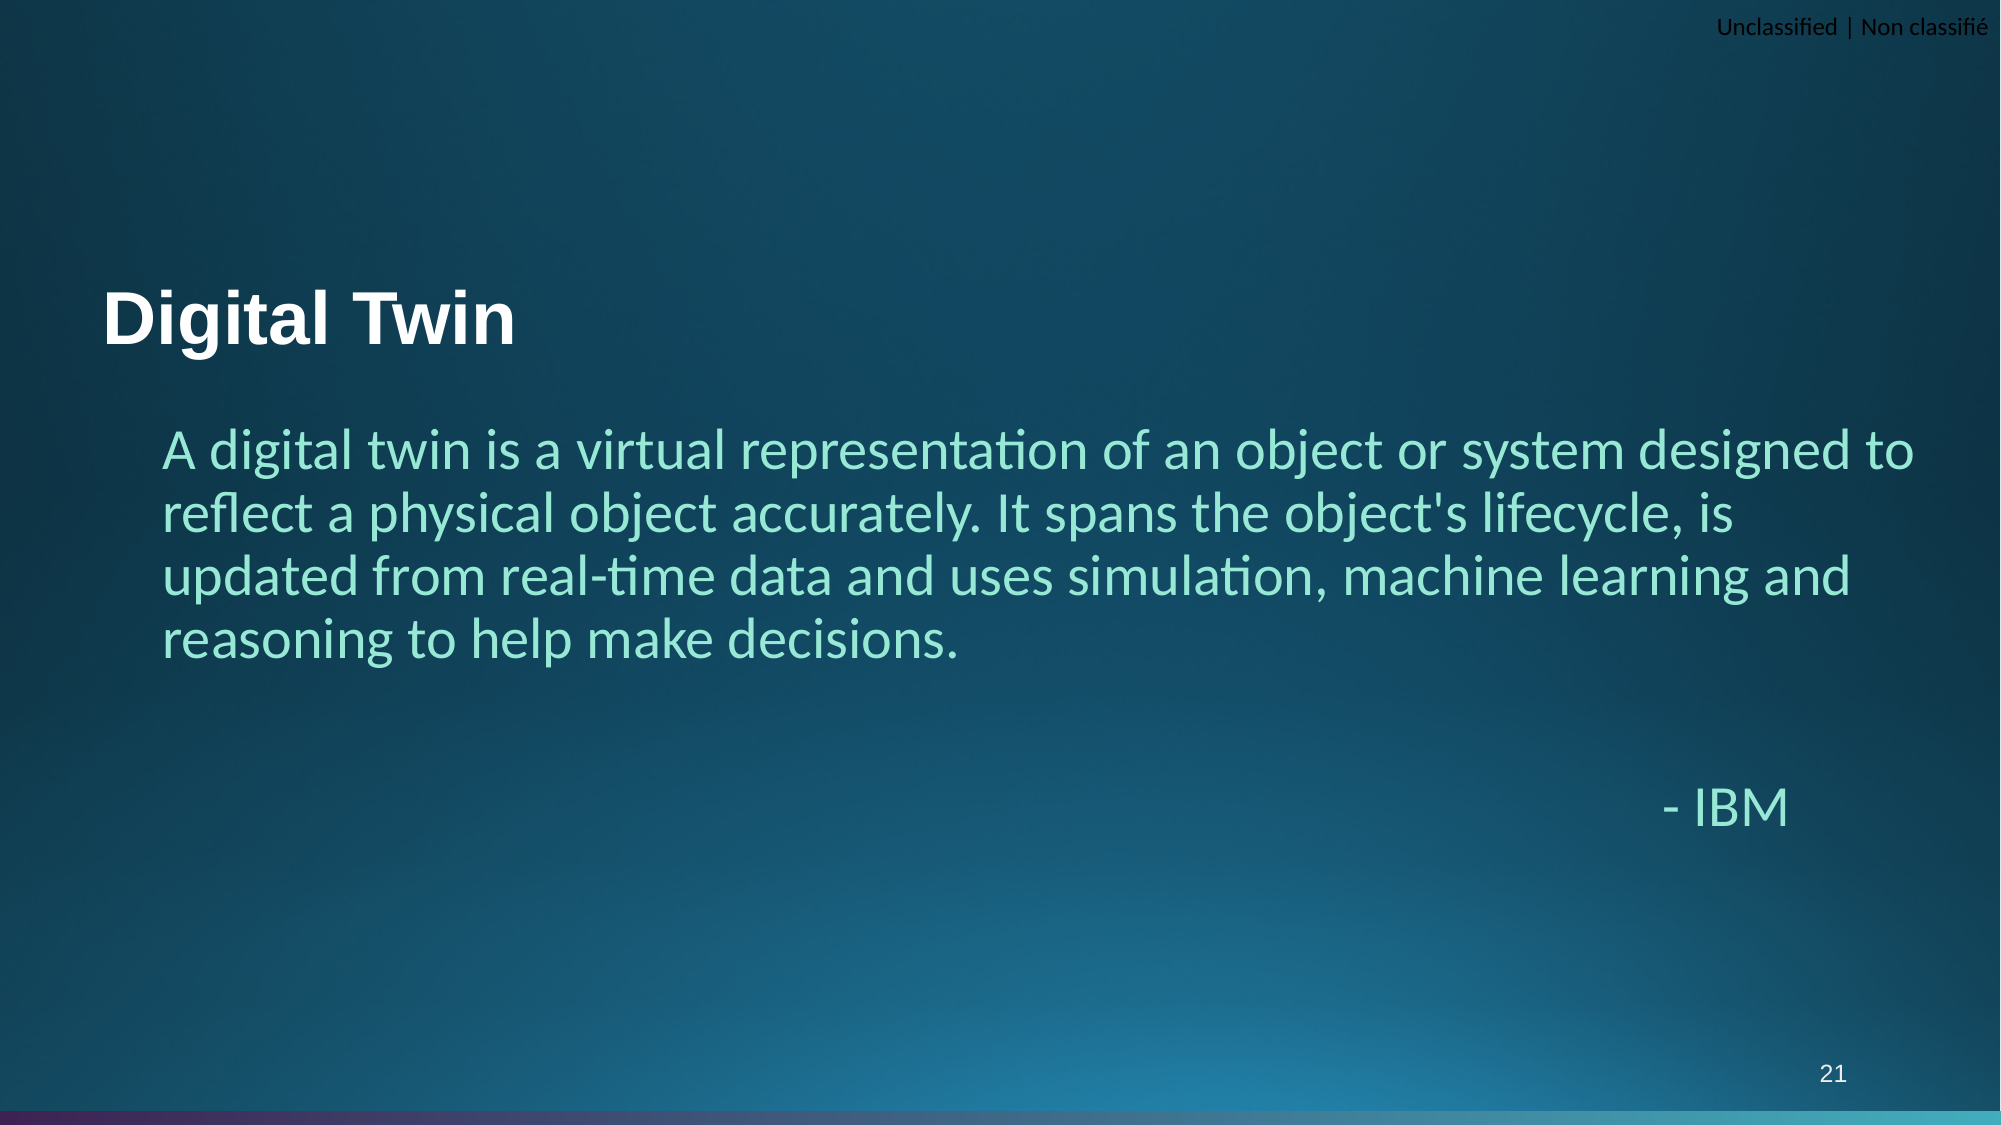

Digital Twin
A digital twin is a virtual representation of an object or system designed to reflect a physical object accurately. It spans the object's lifecycle, is updated from real-time data and uses simulation, machine learning and reasoning to help make decisions.

										- IBM

21